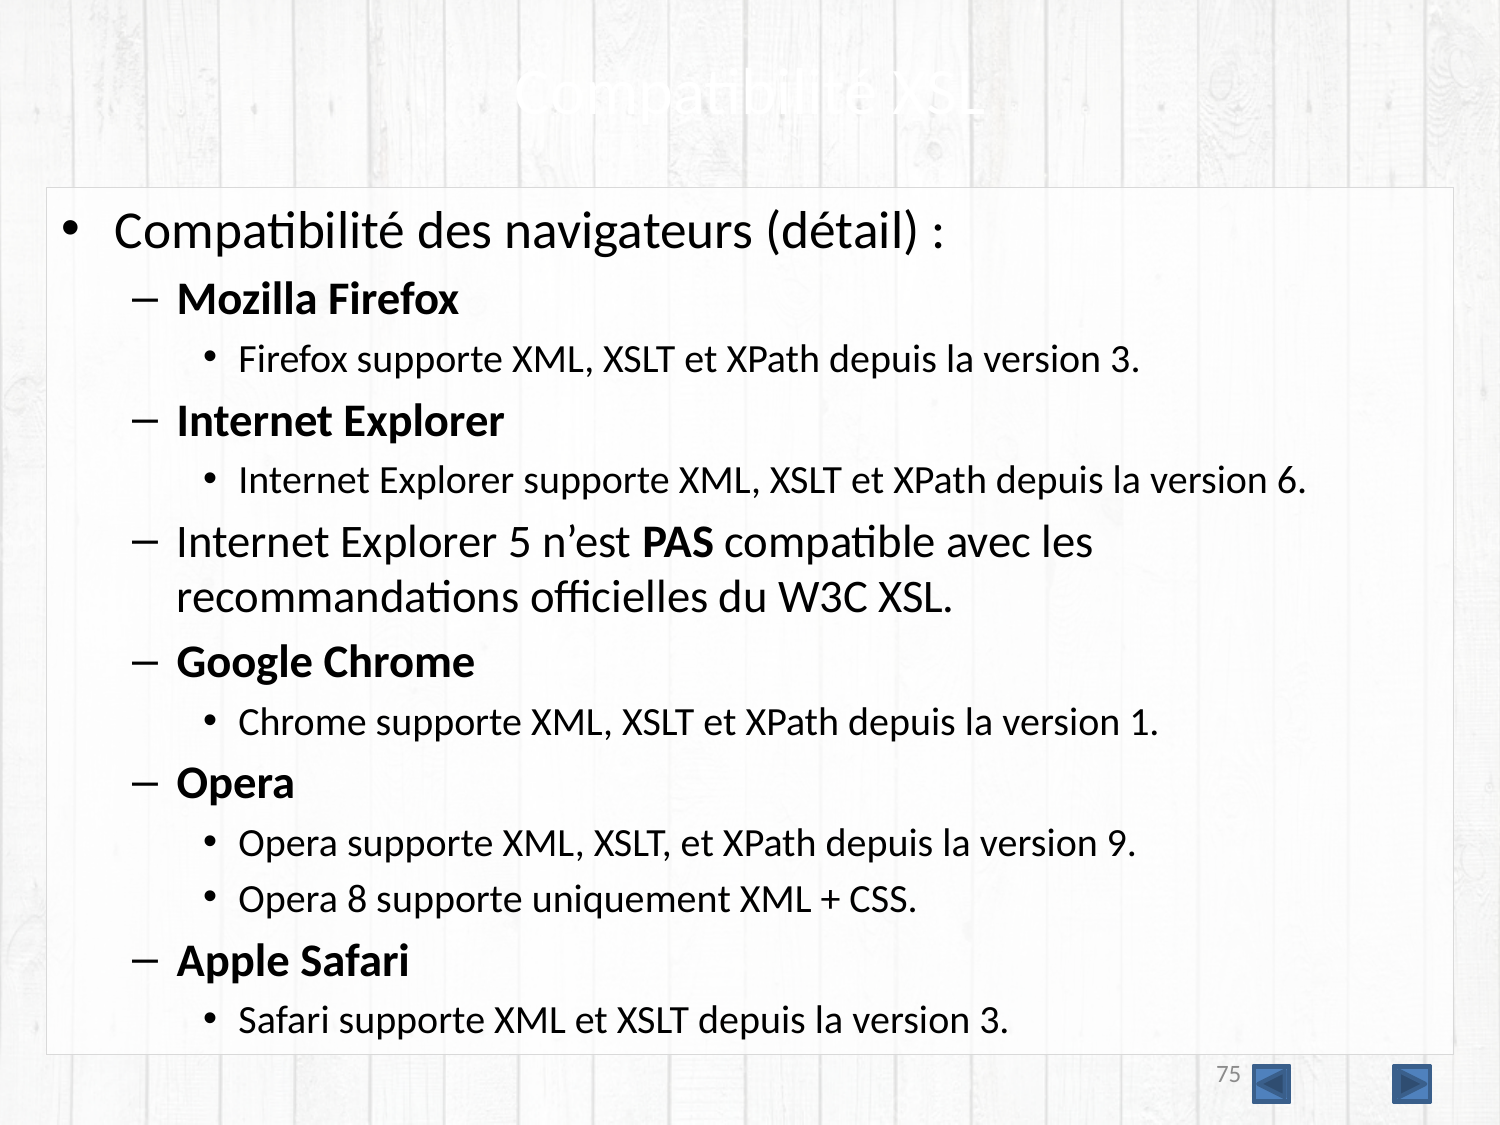

# Compatibilité XSL
Compatibilité des navigateurs (détail) :
Mozilla Firefox
Firefox supporte XML, XSLT et XPath depuis la version 3.
Internet Explorer
Internet Explorer supporte XML, XSLT et XPath depuis la version 6.
Internet Explorer 5 n’est PAS compatible avec les recommandations officielles du W3C XSL.
Google Chrome
Chrome supporte XML, XSLT et XPath depuis la version 1.
Opera
Opera supporte XML, XSLT, et XPath depuis la version 9.
Opera 8 supporte uniquement XML + CSS.
Apple Safari
Safari supporte XML et XSLT depuis la version 3.

75